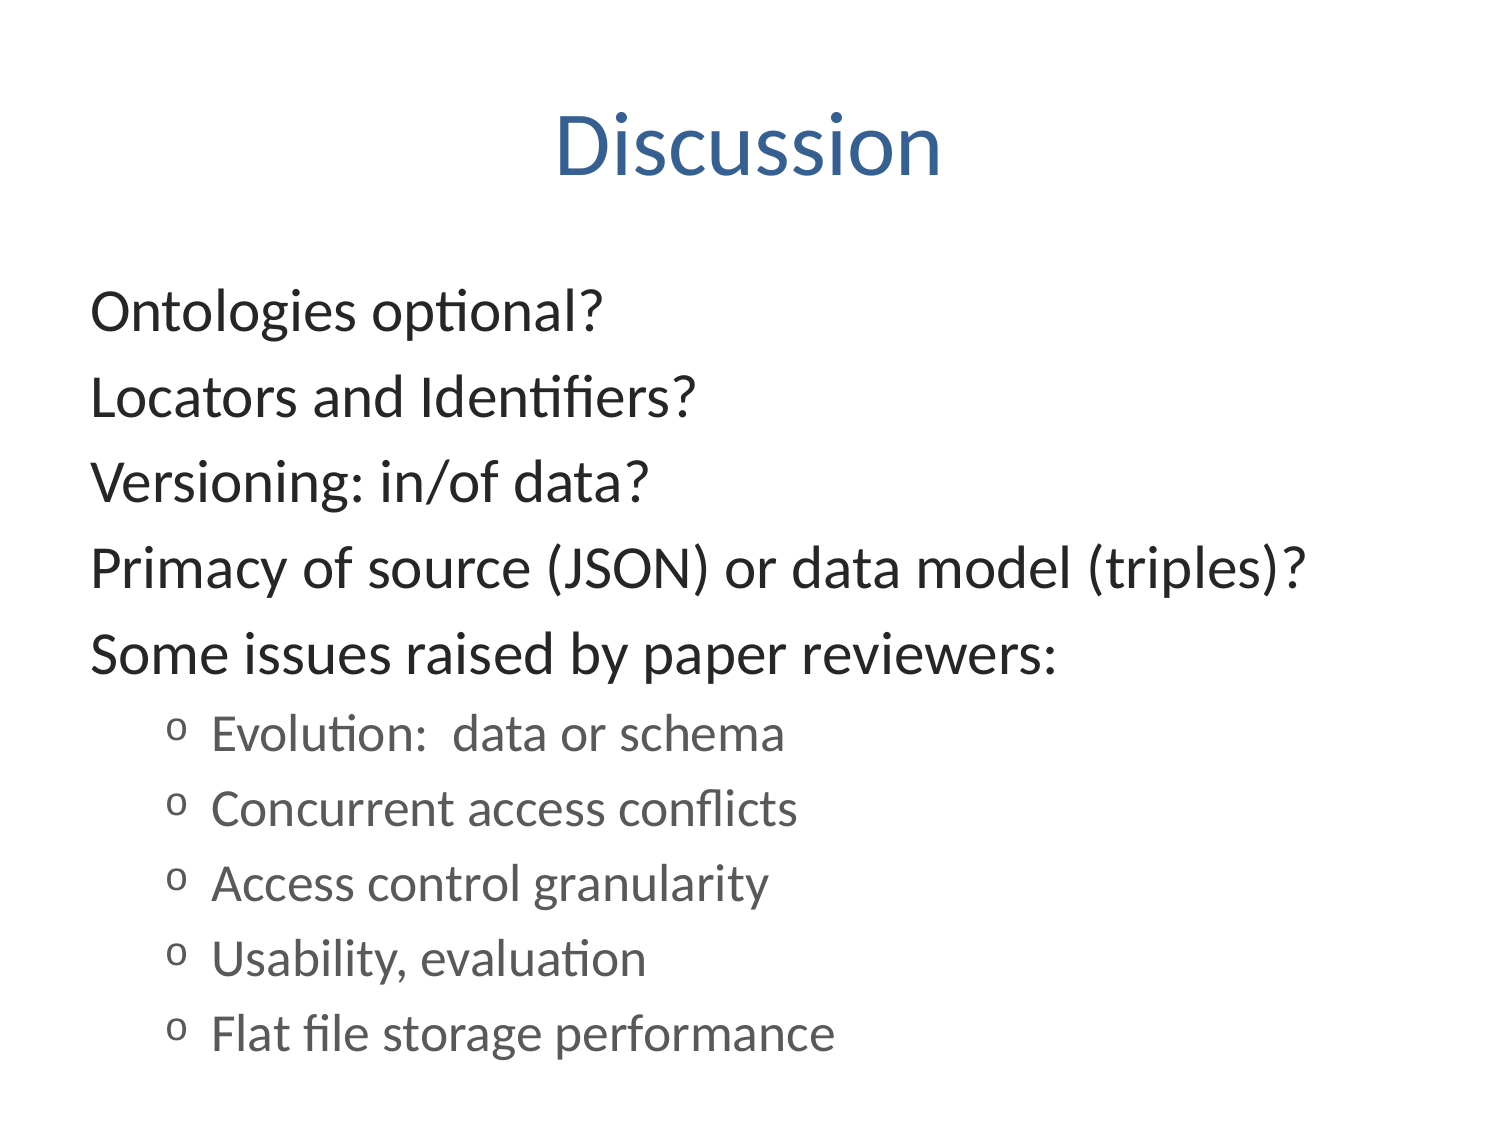

# Discussion
Ontologies optional?
Locators and Identifiers?
Versioning: in/of data?
Primacy of source (JSON) or data model (triples)?
Some issues raised by paper reviewers:
Evolution:  data or schema
Concurrent access conflicts
Access control granularity
Usability, evaluation
Flat file storage performance